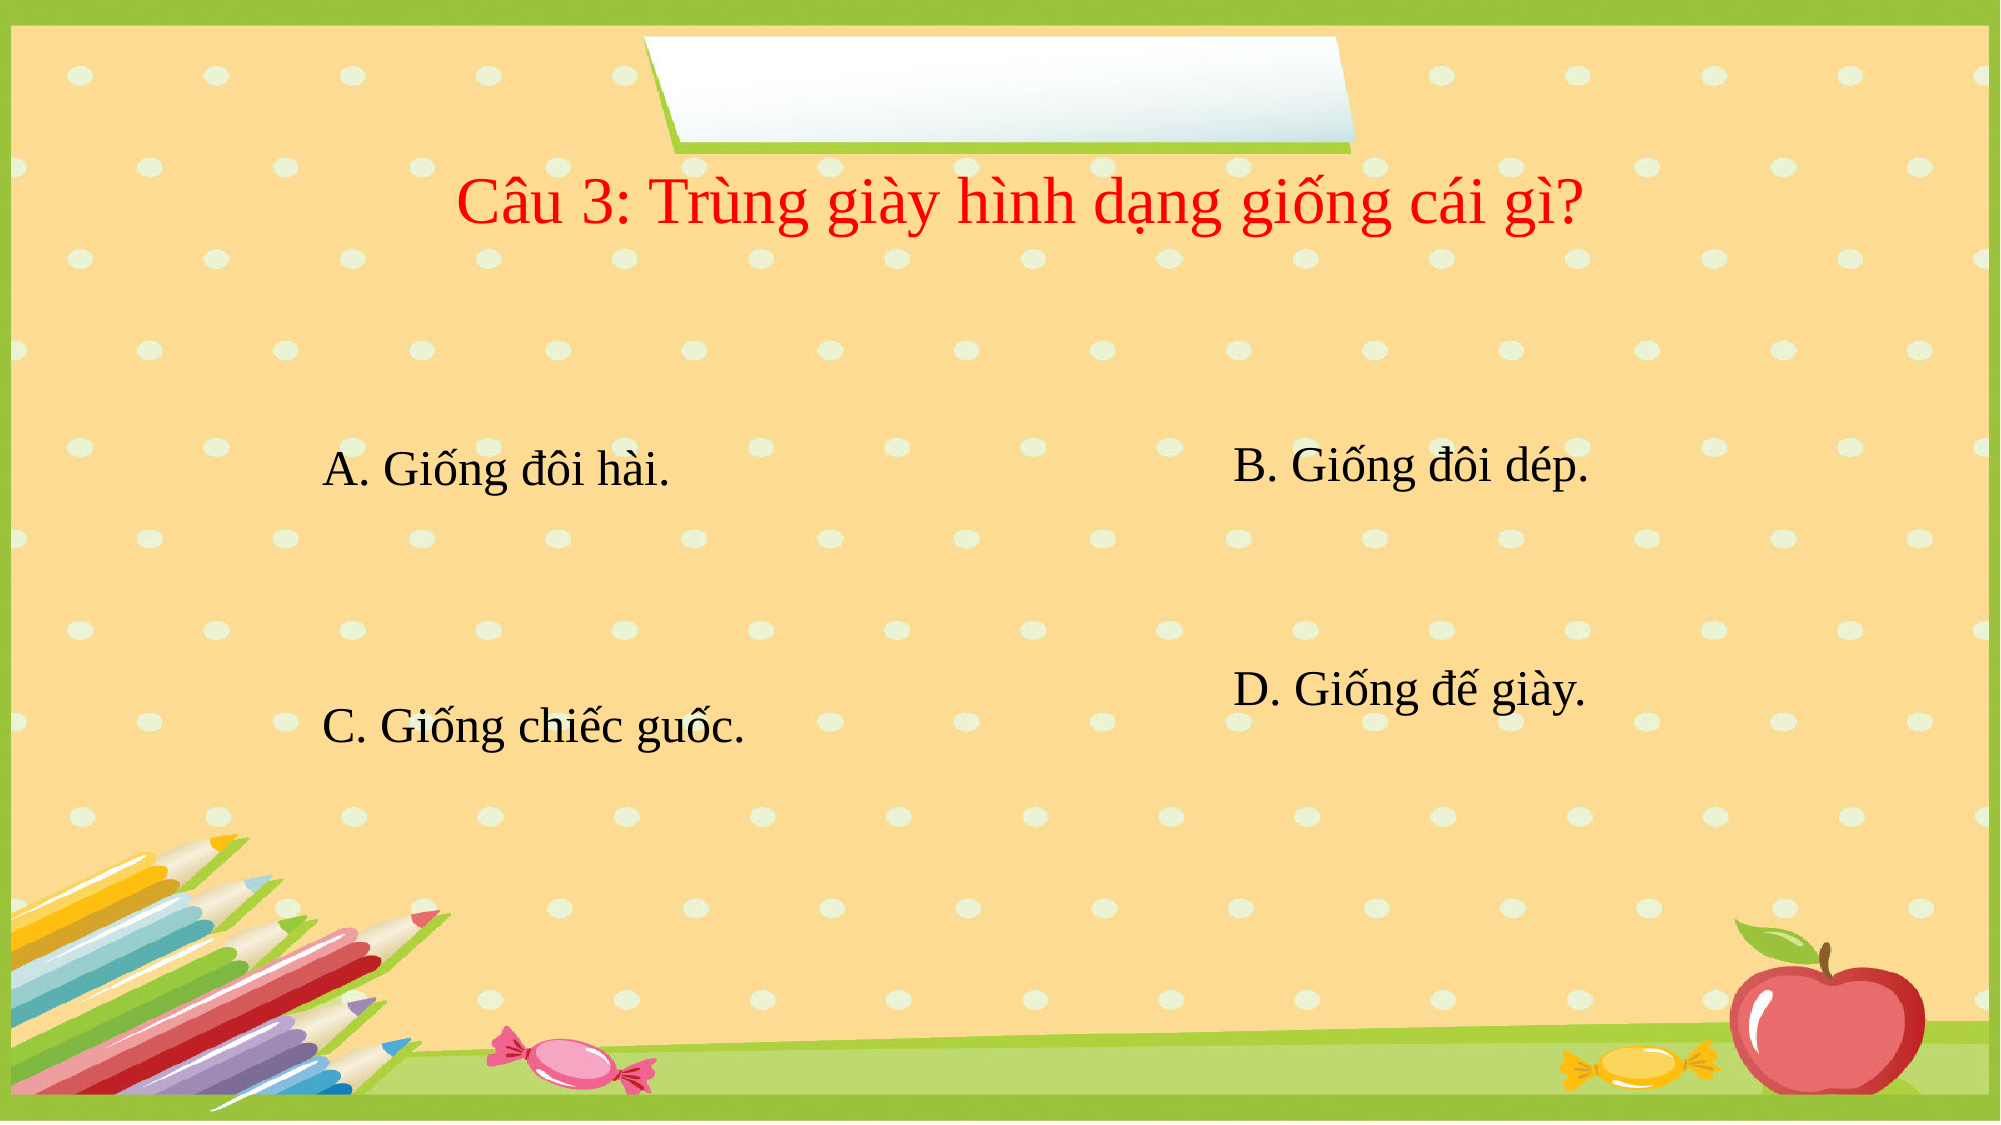

Câu 3: Trùng giày hình dạng giống cái gì?
B. Giống đôi dép.
A. Giống đôi hài.
D. Giống đế giày.
C. Giống chiếc guốc.